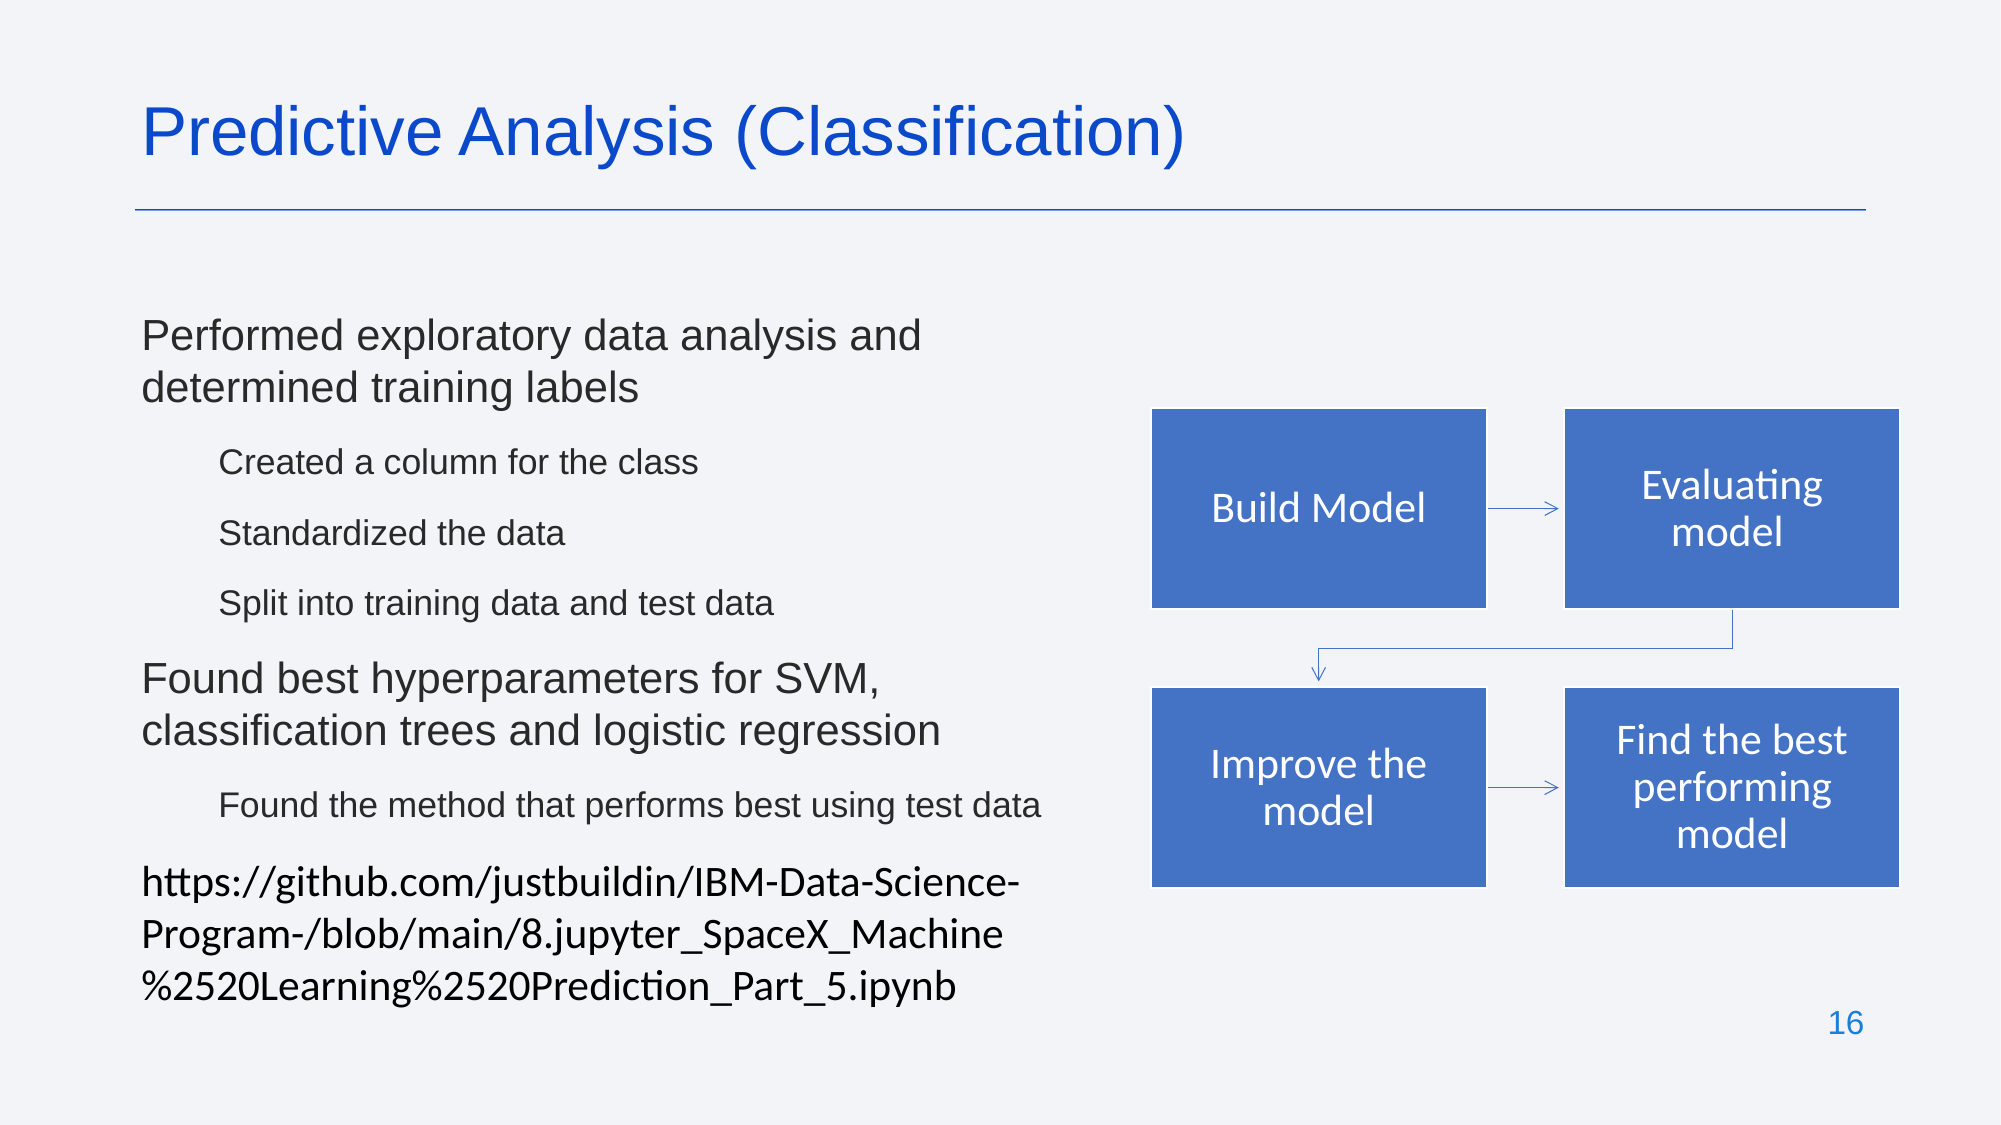

Predictive Analysis (Classification)
Performed exploratory data analysis and determined training labels
Created a column for the class
Standardized the data
Split into training data and test data
Found best hyperparameters for SVM, classification trees and logistic regression
Found the method that performs best using test data
https://github.com/justbuildin/IBM-Data-Science-Program-/blob/main/8.jupyter_SpaceX_Machine%2520Learning%2520Prediction_Part_5.ipynb

Build Model

Evaluating model

Improve the model
Find the best performing model
16